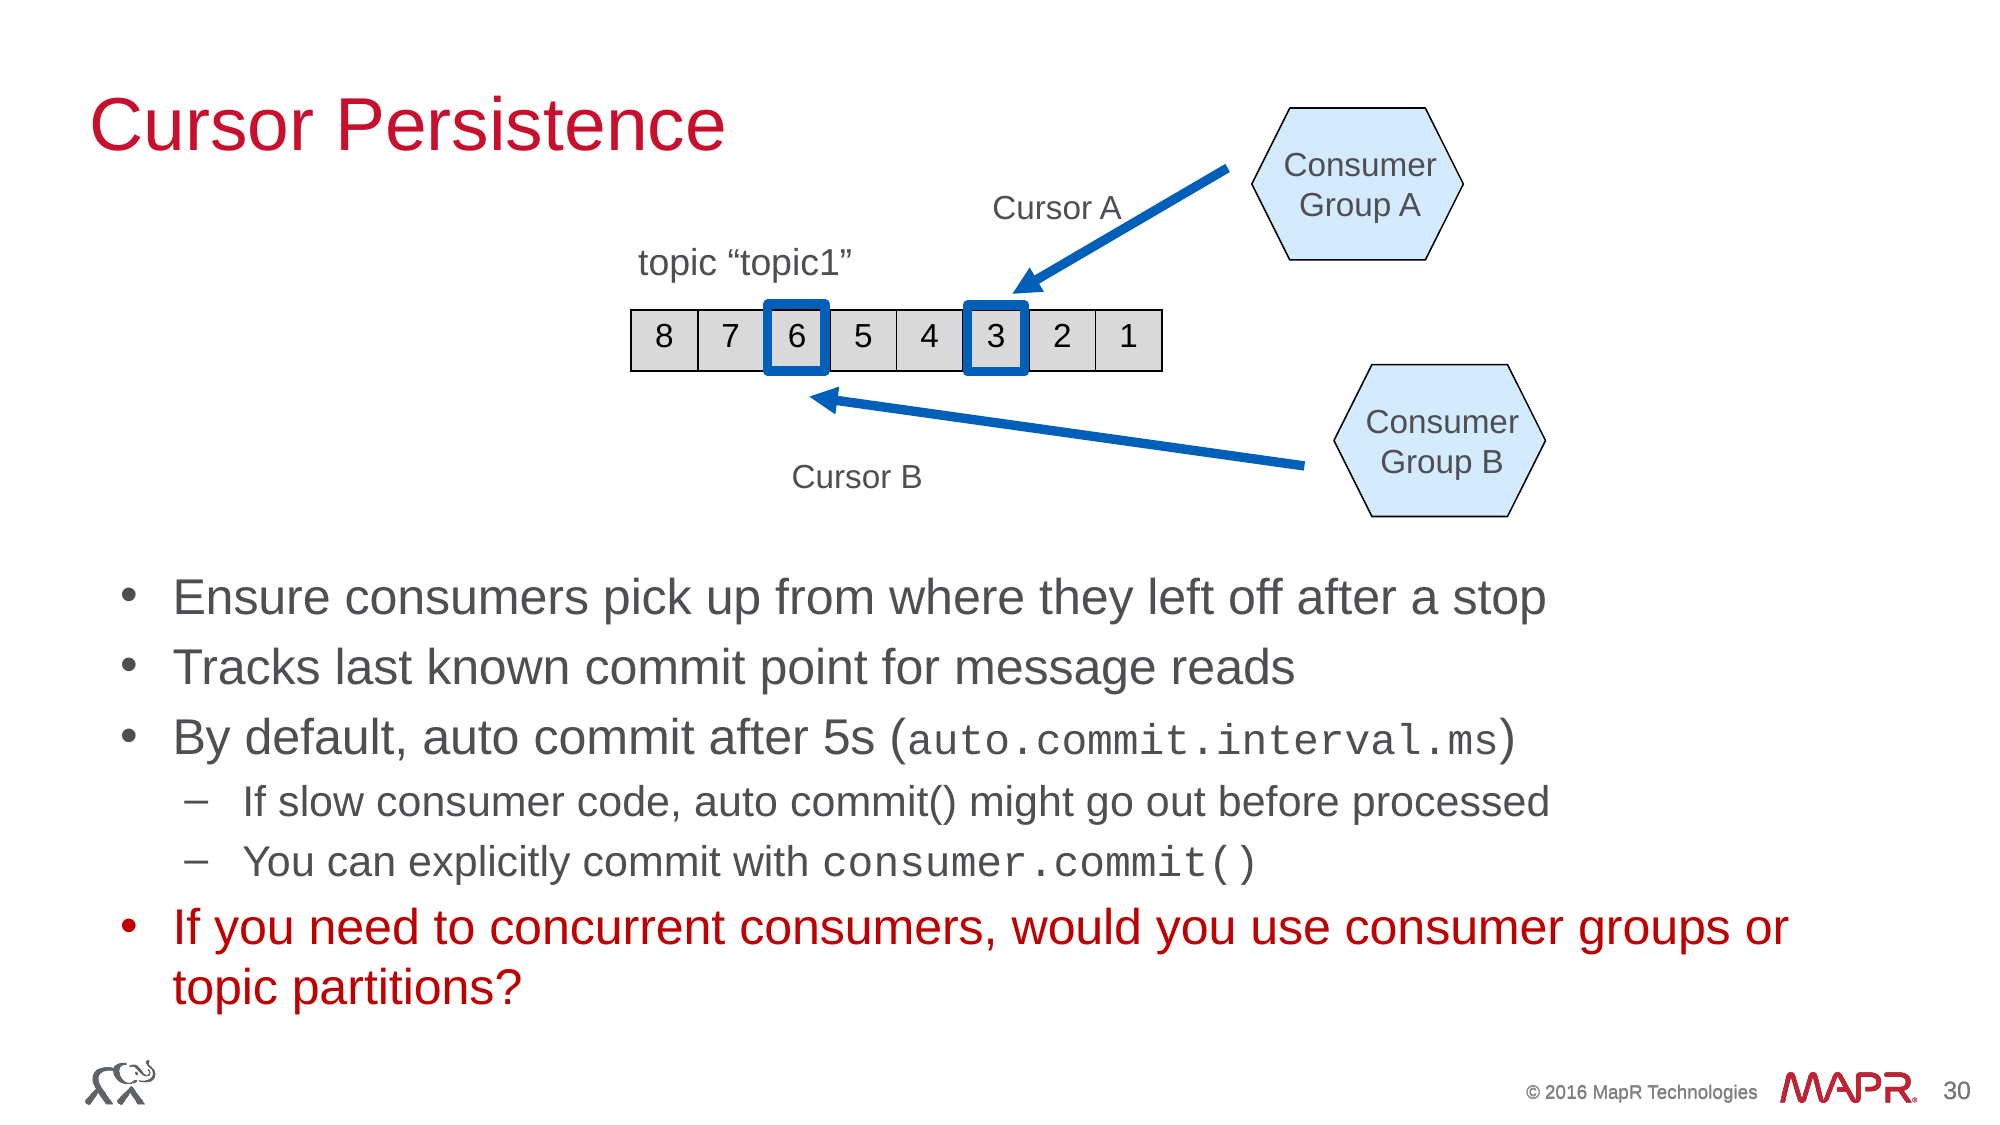

# Cursor Persistence

Consumer Group A
Cursor A

topic “topic1”

| 8 | 7 | 6 | 5 | 4 | 3 | 2 | 1 |
| --- | --- | --- | --- | --- | --- | --- | --- |

Consumer Group B
Cursor B
Ensure consumers pick up from where they left off after a stop
Tracks last known commit point for message reads
By default, auto commit after 5s (auto.commit.interval.ms)
If slow consumer code, auto commit() might go out before processed
You can explicitly commit with consumer.commit()
If you need to concurrent consumers, would you use consumer groups or topic partitions?